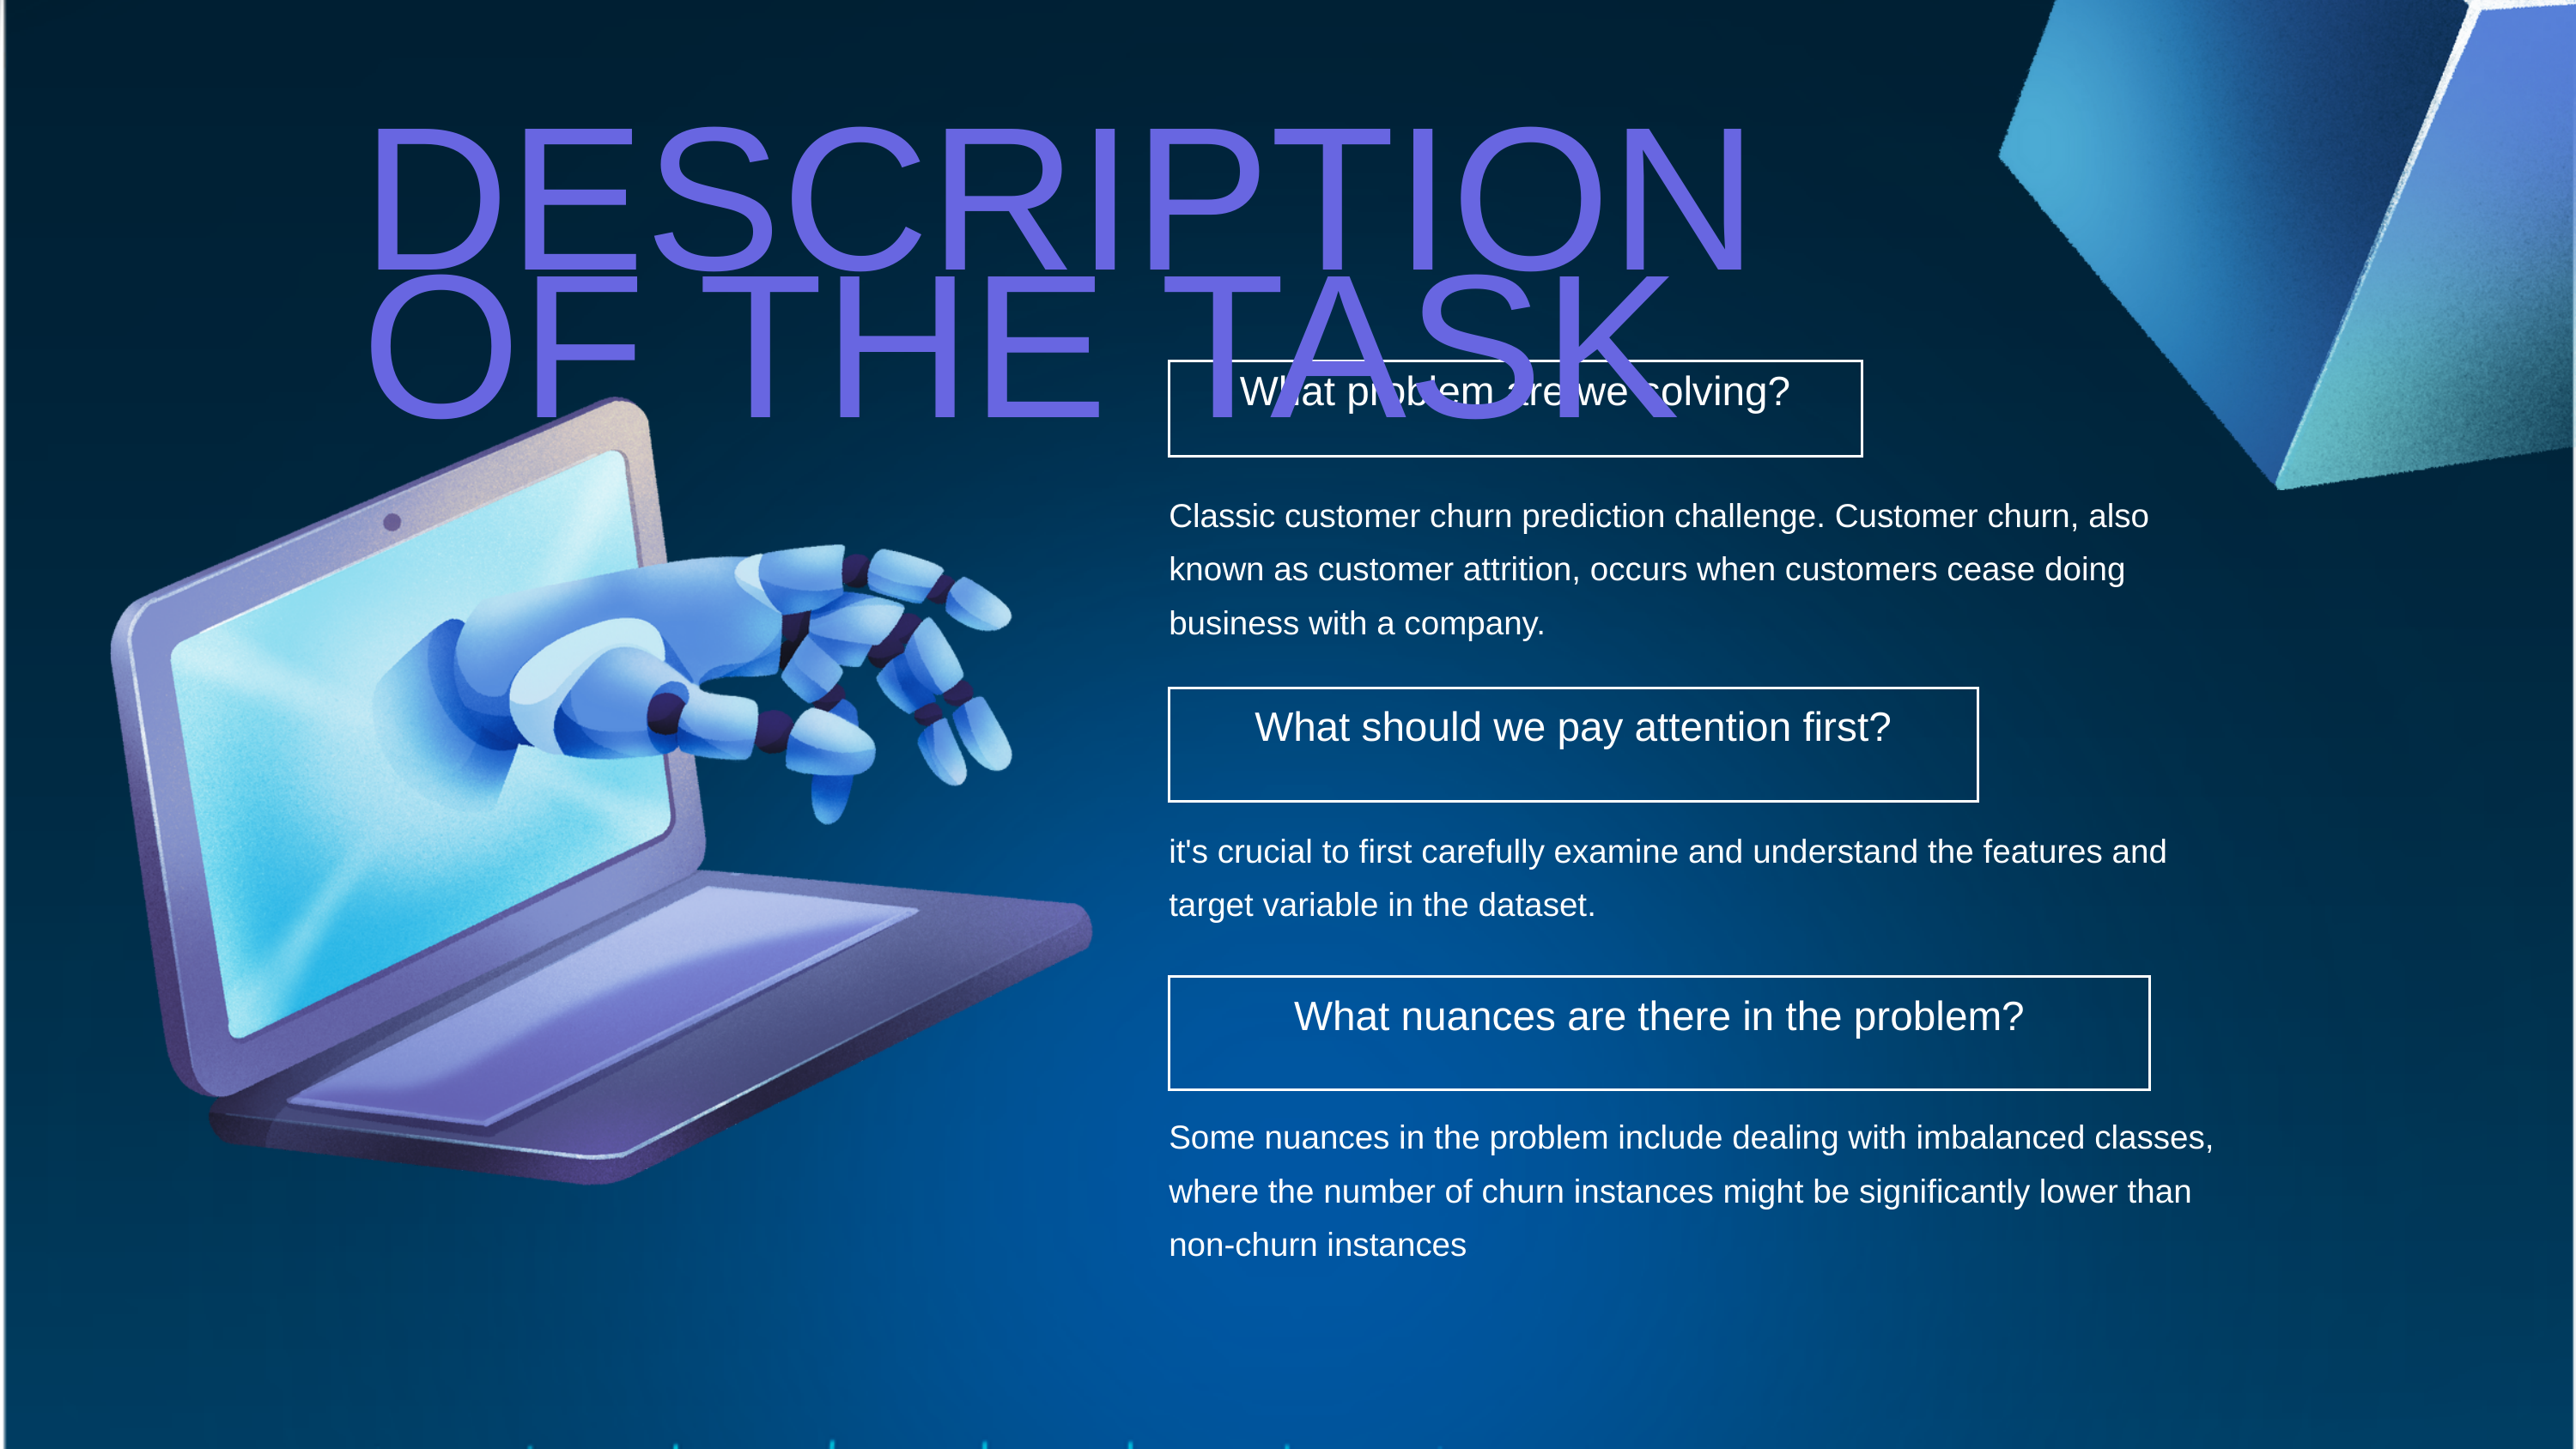

DESCRIPTION OF THE TASK

What problem are we solving?

Classic customer churn prediction challenge. Customer churn, also known as customer attrition, occurs when customers cease doing business with a company.

What should we pay attention first?
it's crucial to first carefully examine and understand the features and target variable in the dataset.

What nuances are there in the problem?
Some nuances in the problem include dealing with imbalanced classes, where the number of churn instances might be significantly lower than non-churn instances